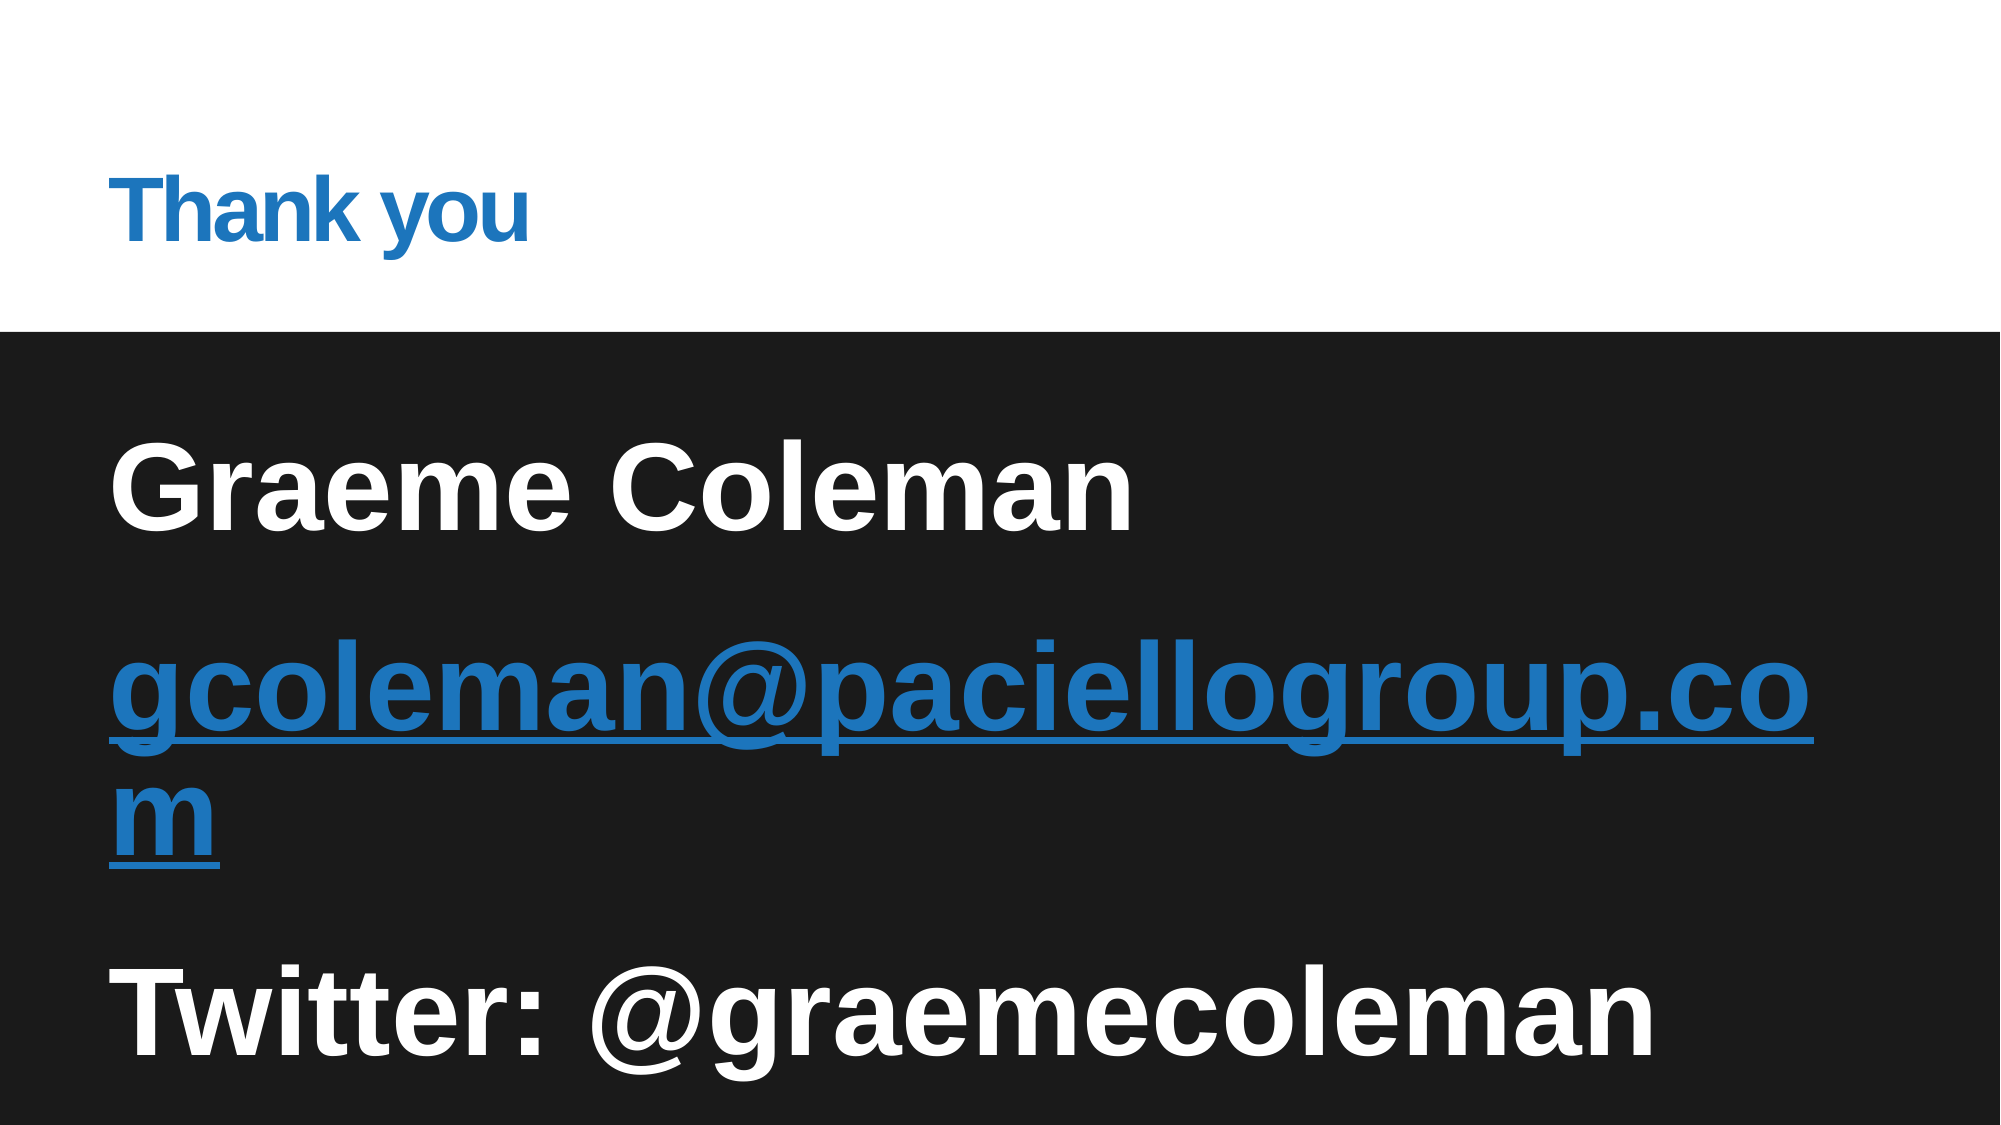

# Thank you
Graeme Coleman
gcoleman@paciellogroup.com
Twitter: @graemecoleman